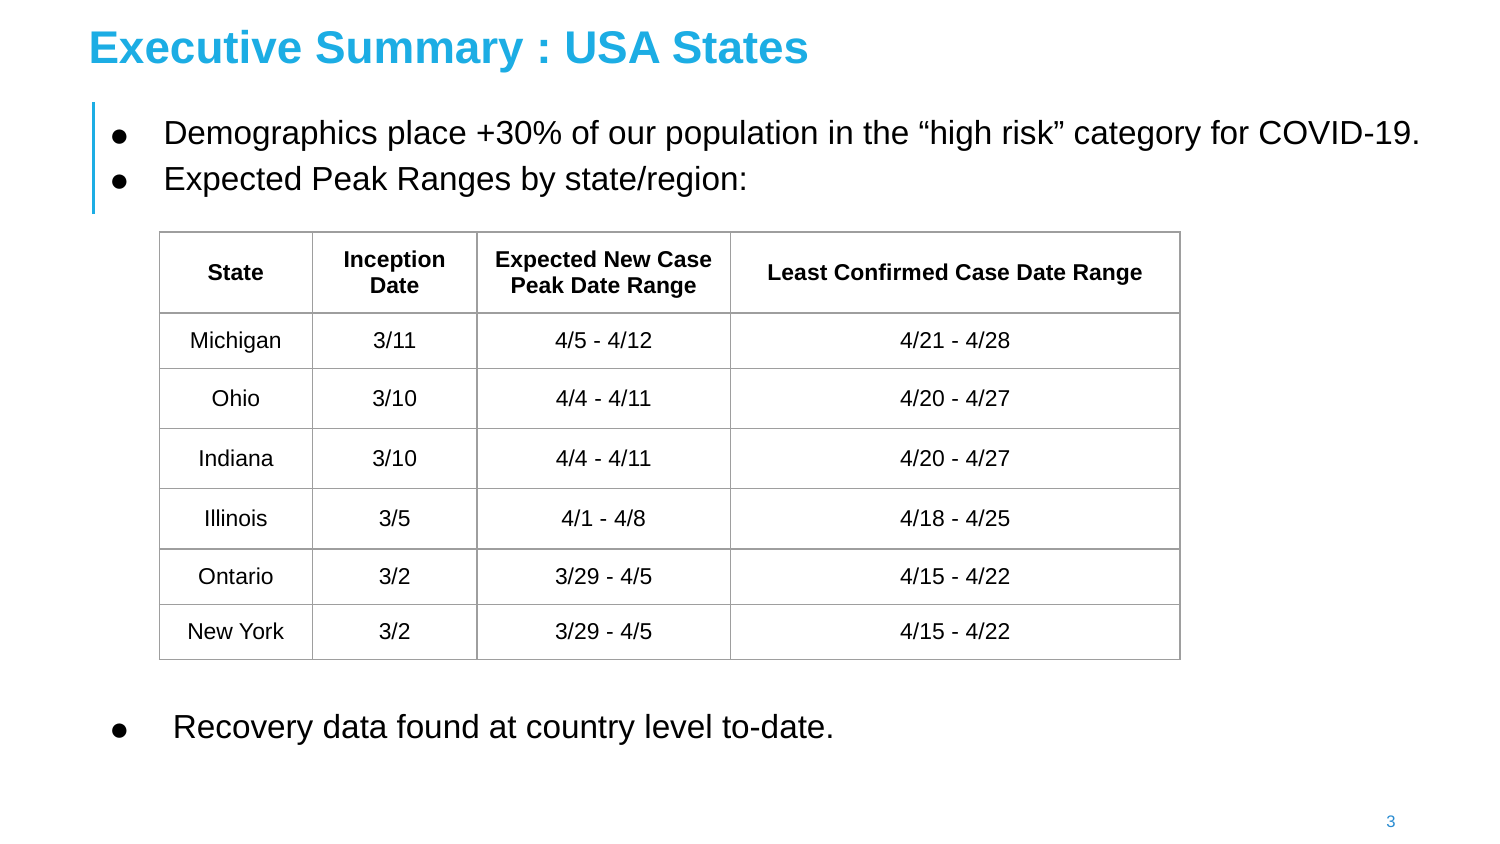

Executive Summary : USA States
Demographics place +30% of our population in the “high risk” category for COVID-19.
Expected Peak Ranges by state/region:

 Recovery data found at country level to-date.

| State | Inception Date | Expected New Case Peak Date Range | Least Confirmed Case Date Range |
| --- | --- | --- | --- |
| Michigan | 3/11 | 4/5 - 4/12 | 4/21 - 4/28 |
| Ohio | 3/10 | 4/4 - 4/11 | 4/20 - 4/27 |
| Indiana | 3/10 | 4/4 - 4/11 | 4/20 - 4/27 |
| Illinois | 3/5 | 4/1 - 4/8 | 4/18 - 4/25 |
| Ontario | 3/2 | 3/29 - 4/5 | 4/15 - 4/22 |
| New York | 3/2 | 3/29 - 4/5 | 4/15 - 4/22 |
3